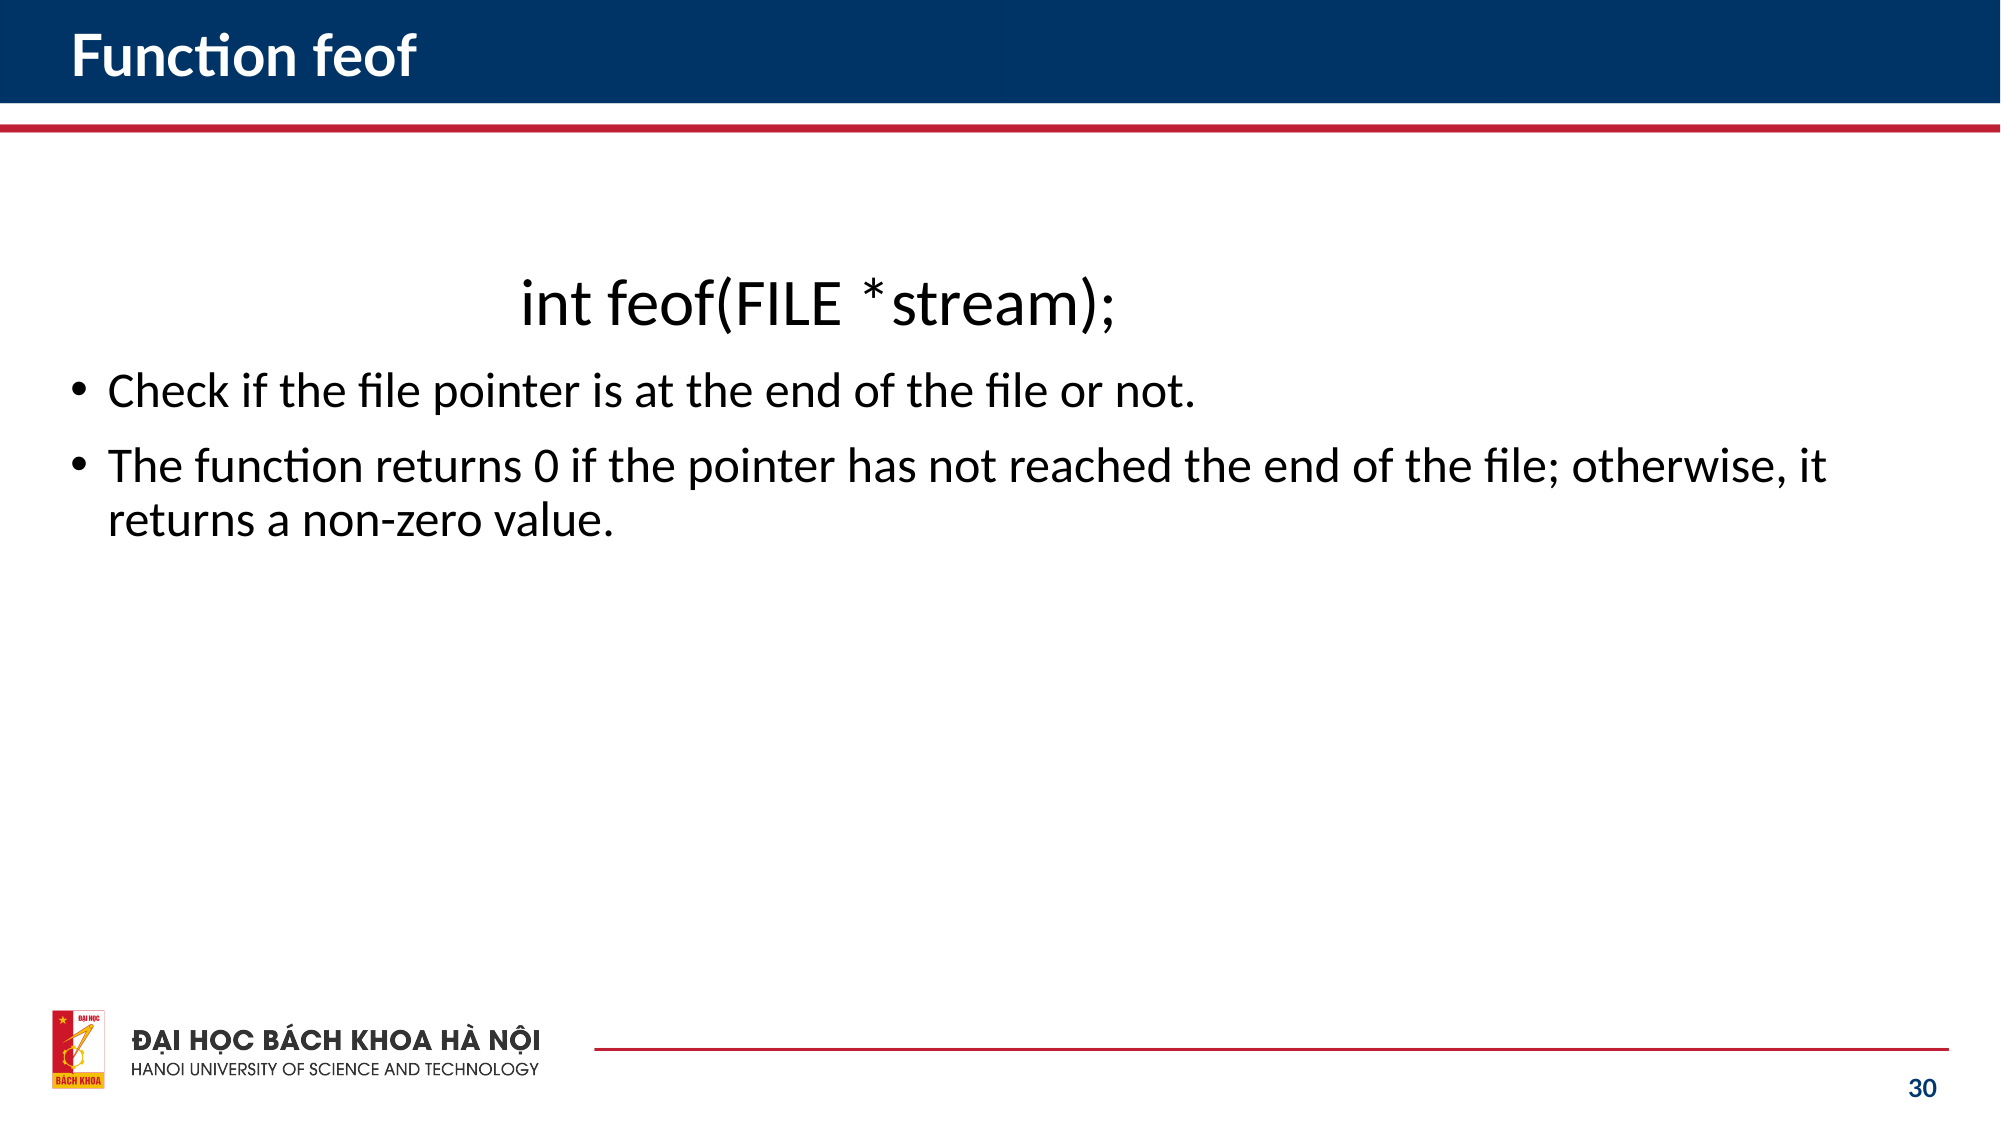

# Function feof
			int feof(FILE *stream);
Check if the file pointer is at the end of the file or not.
The function returns 0 if the pointer has not reached the end of the file; otherwise, it returns a non-zero value.
30